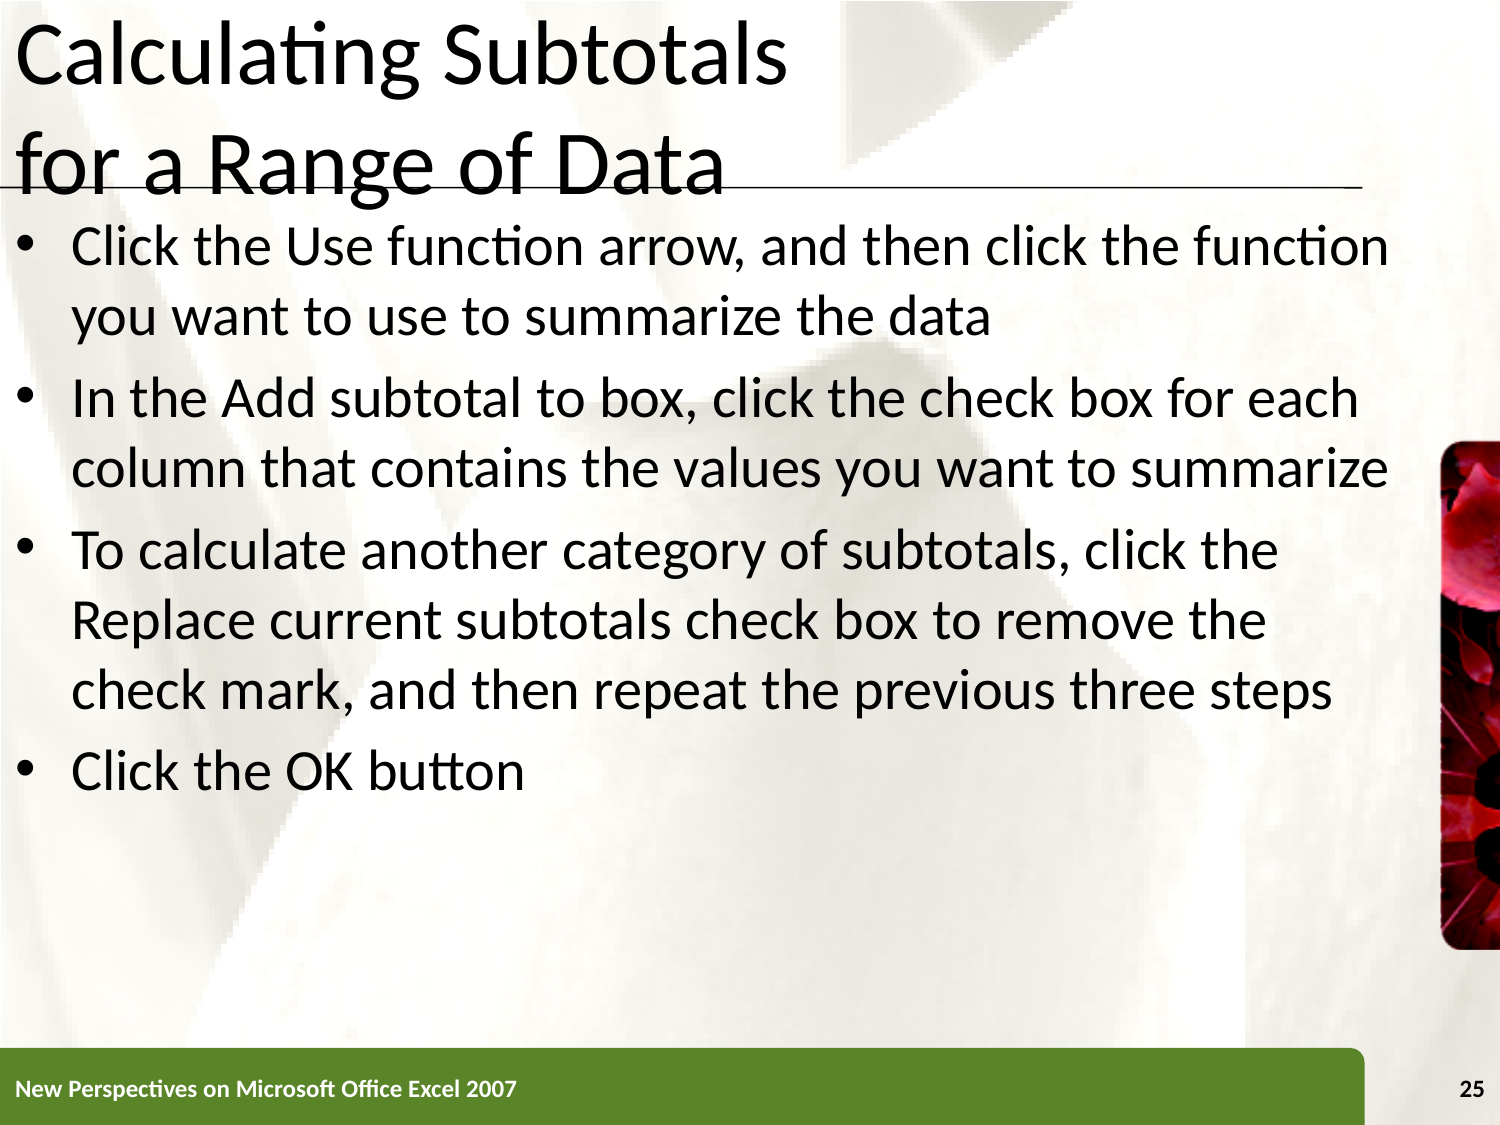

# Calculating Subtotals for a Range of Data
Click the Use function arrow, and then click the function you want to use to summarize the data
In the Add subtotal to box, click the check box for each column that contains the values you want to summarize
To calculate another category of subtotals, click the Replace current subtotals check box to remove the check mark, and then repeat the previous three steps
Click the OK button
New Perspectives on Microsoft Office Excel 2007
25